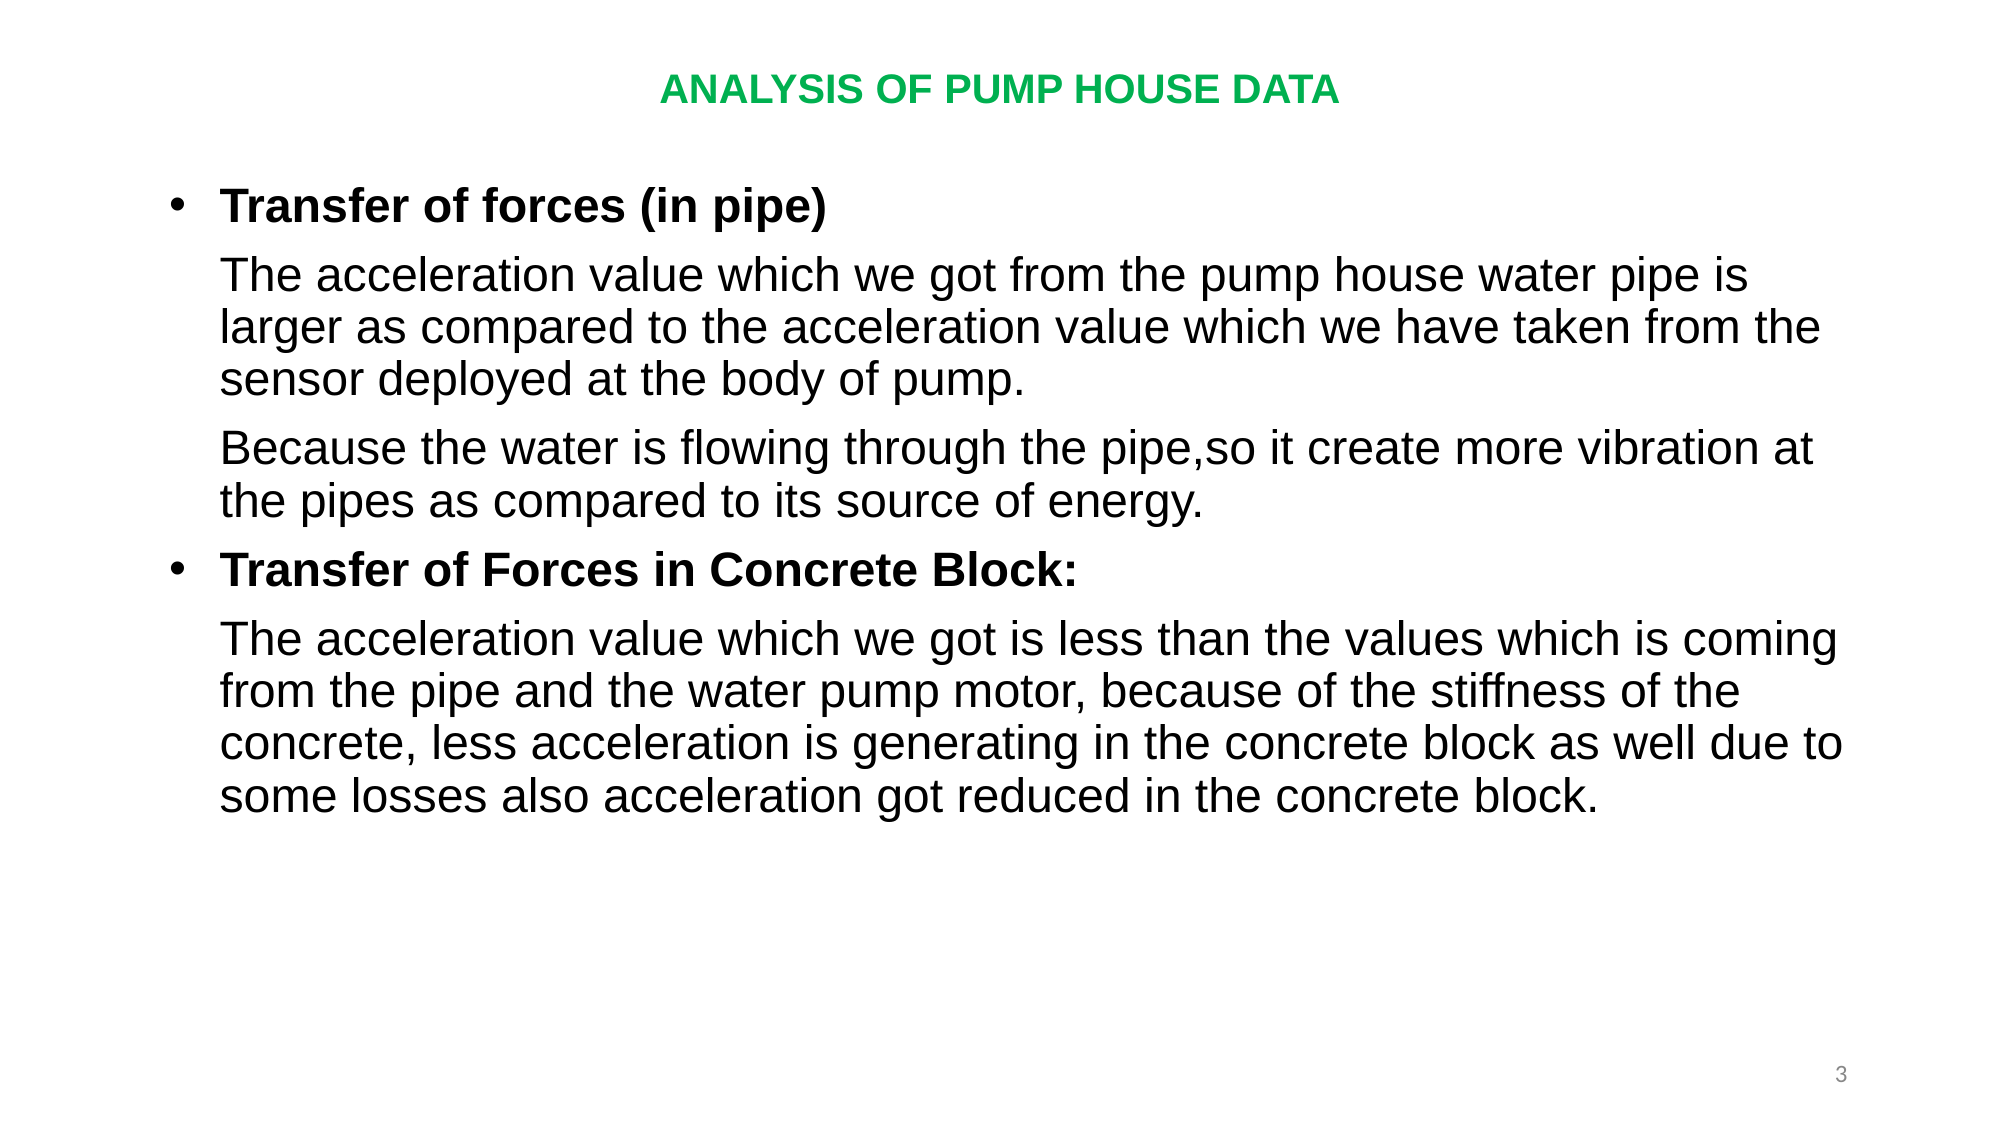

# ANALYSIS OF PUMP HOUSE DATA
Transfer of forces (in pipe)
The acceleration value which we got from the pump house water pipe is larger as compared to the acceleration value which we have taken from the sensor deployed at the body of pump.
Because the water is flowing through the pipe,so it create more vibration at the pipes as compared to its source of energy.
Transfer of Forces in Concrete Block:
The acceleration value which we got is less than the values which is coming from the pipe and the water pump motor, because of the stiffness of the concrete, less acceleration is generating in the concrete block as well due to some losses also acceleration got reduced in the concrete block.

3